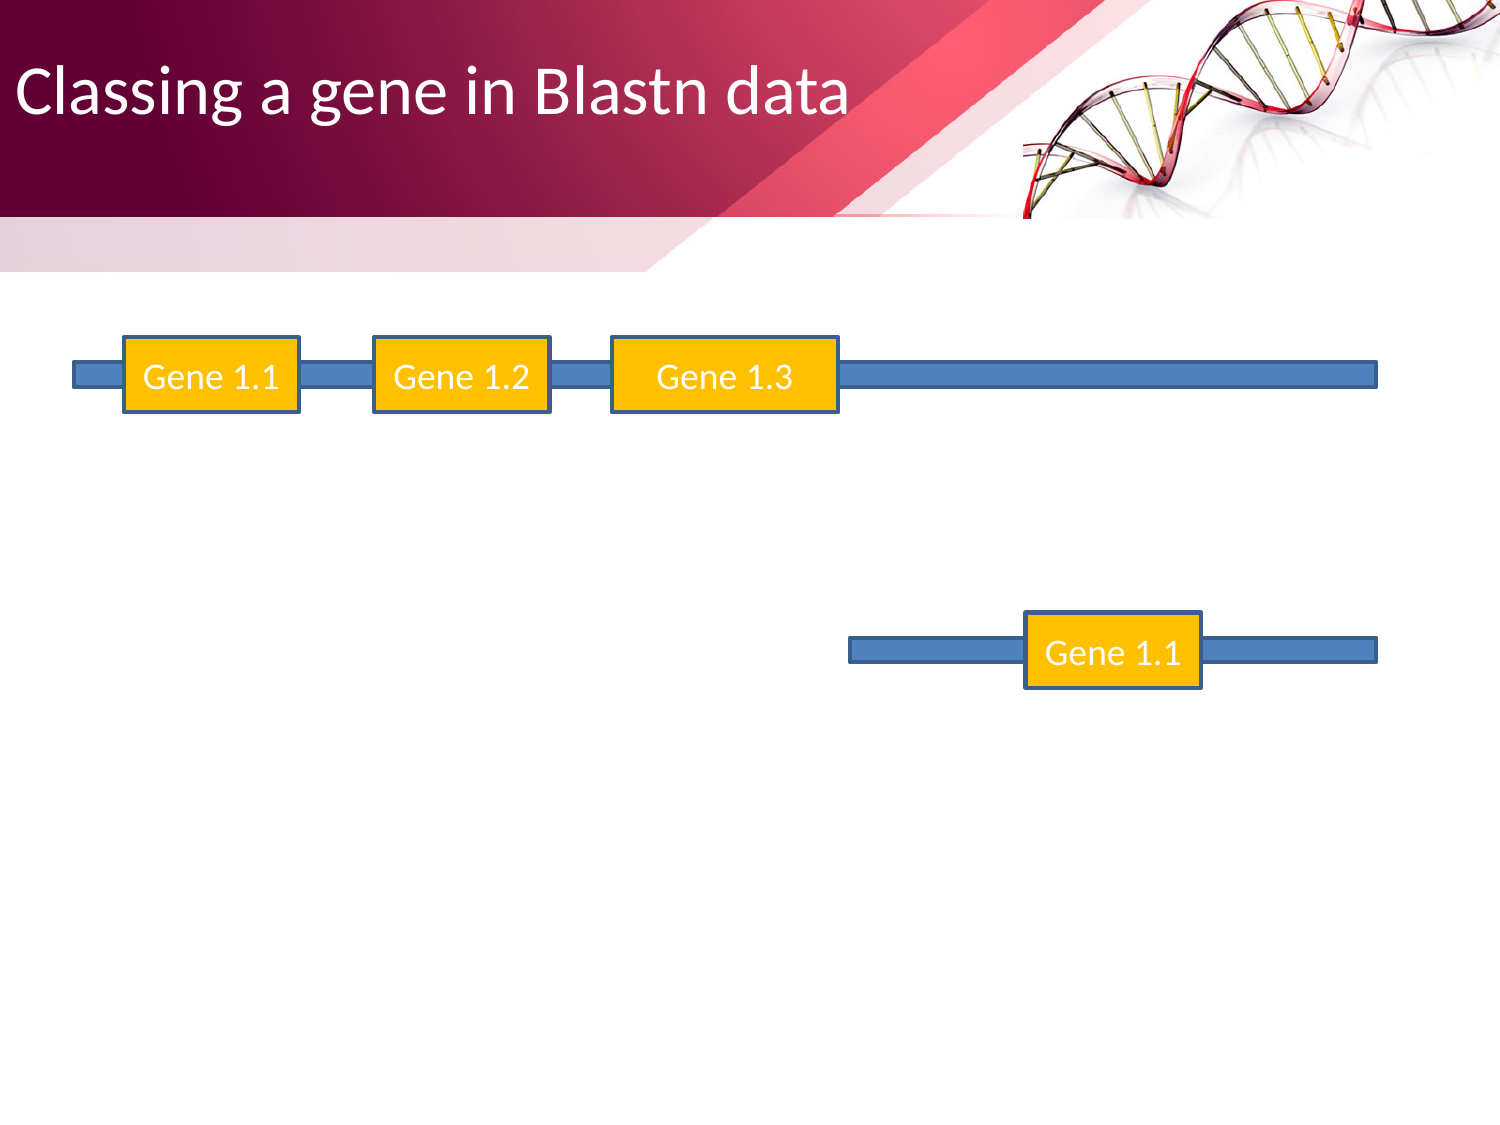

# Classing a gene in Blastn data
Gene 1.3
Gene 1.2
Gene 1.1

Gene 1.1